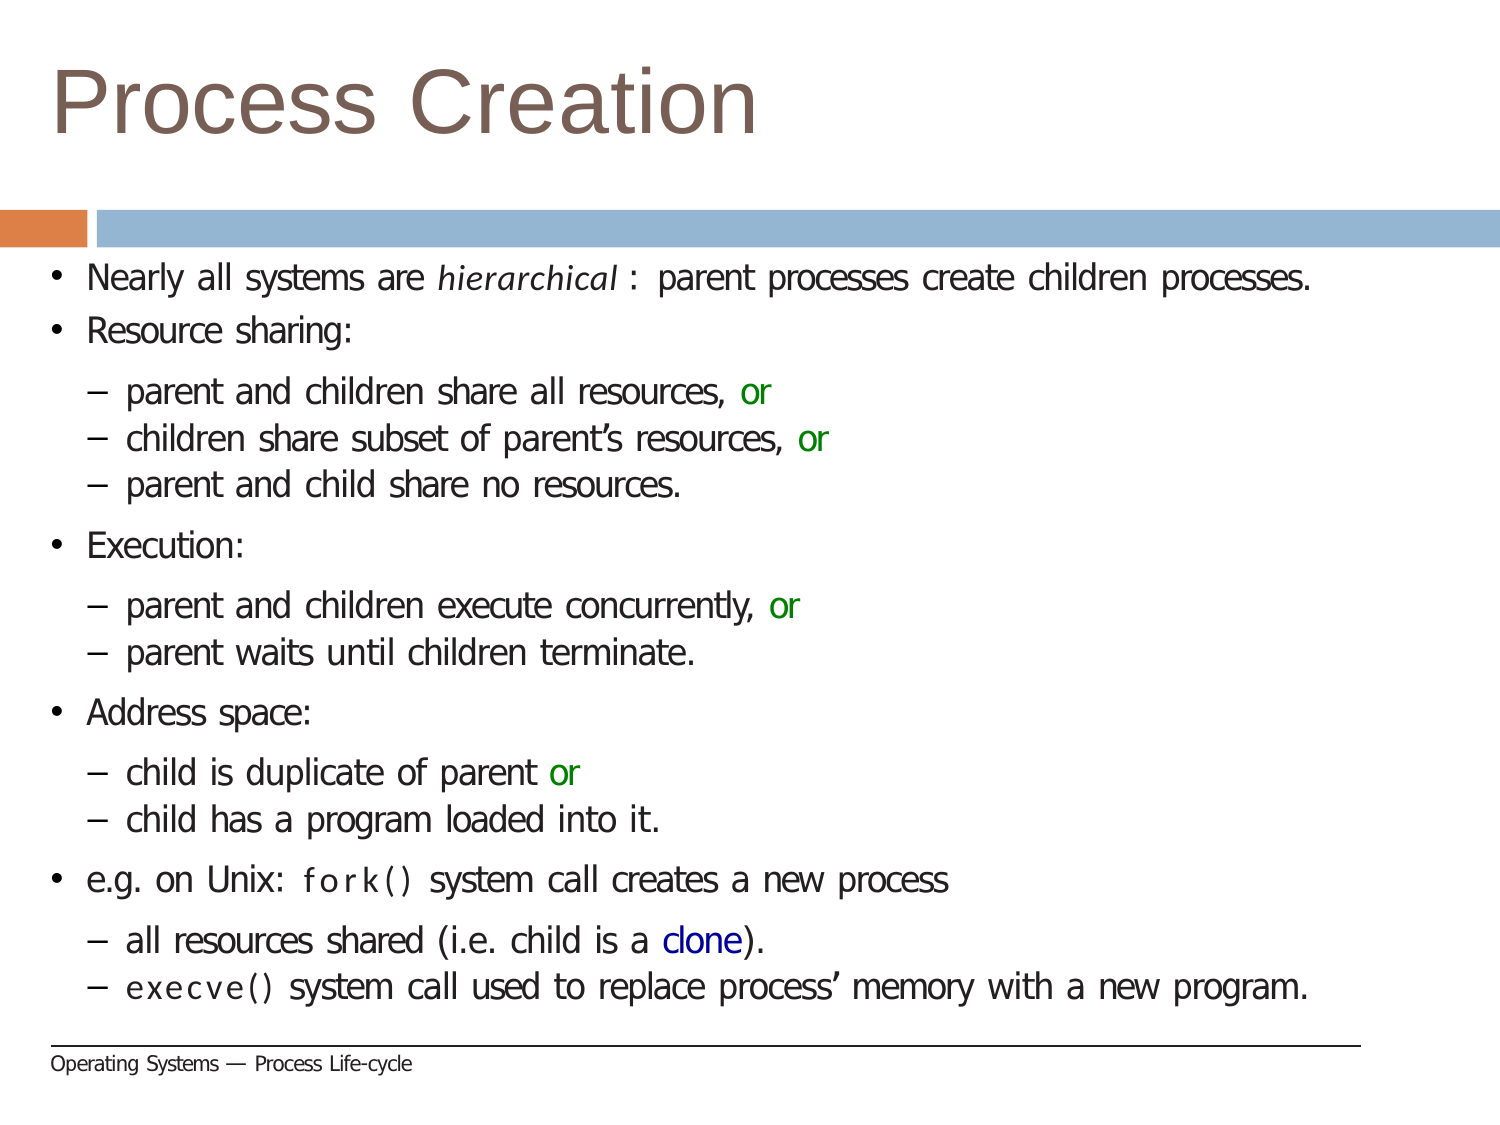

# Process Creation
Nearly all systems are hierarchical : parent processes create children processes.
Resource sharing:
parent and children share all resources, or
children share subset of parent’s resources, or
parent and child share no resources.
Execution:
parent and children execute concurrently, or
parent waits until children terminate.
Address space:
child is duplicate of parent or
child has a program loaded into it.
e.g. on Unix: fork() system call creates a new process
all resources shared (i.e. child is a clone).
execve() system call used to replace process’ memory with a new program.

Operating Systems — Process Life-cycle
89